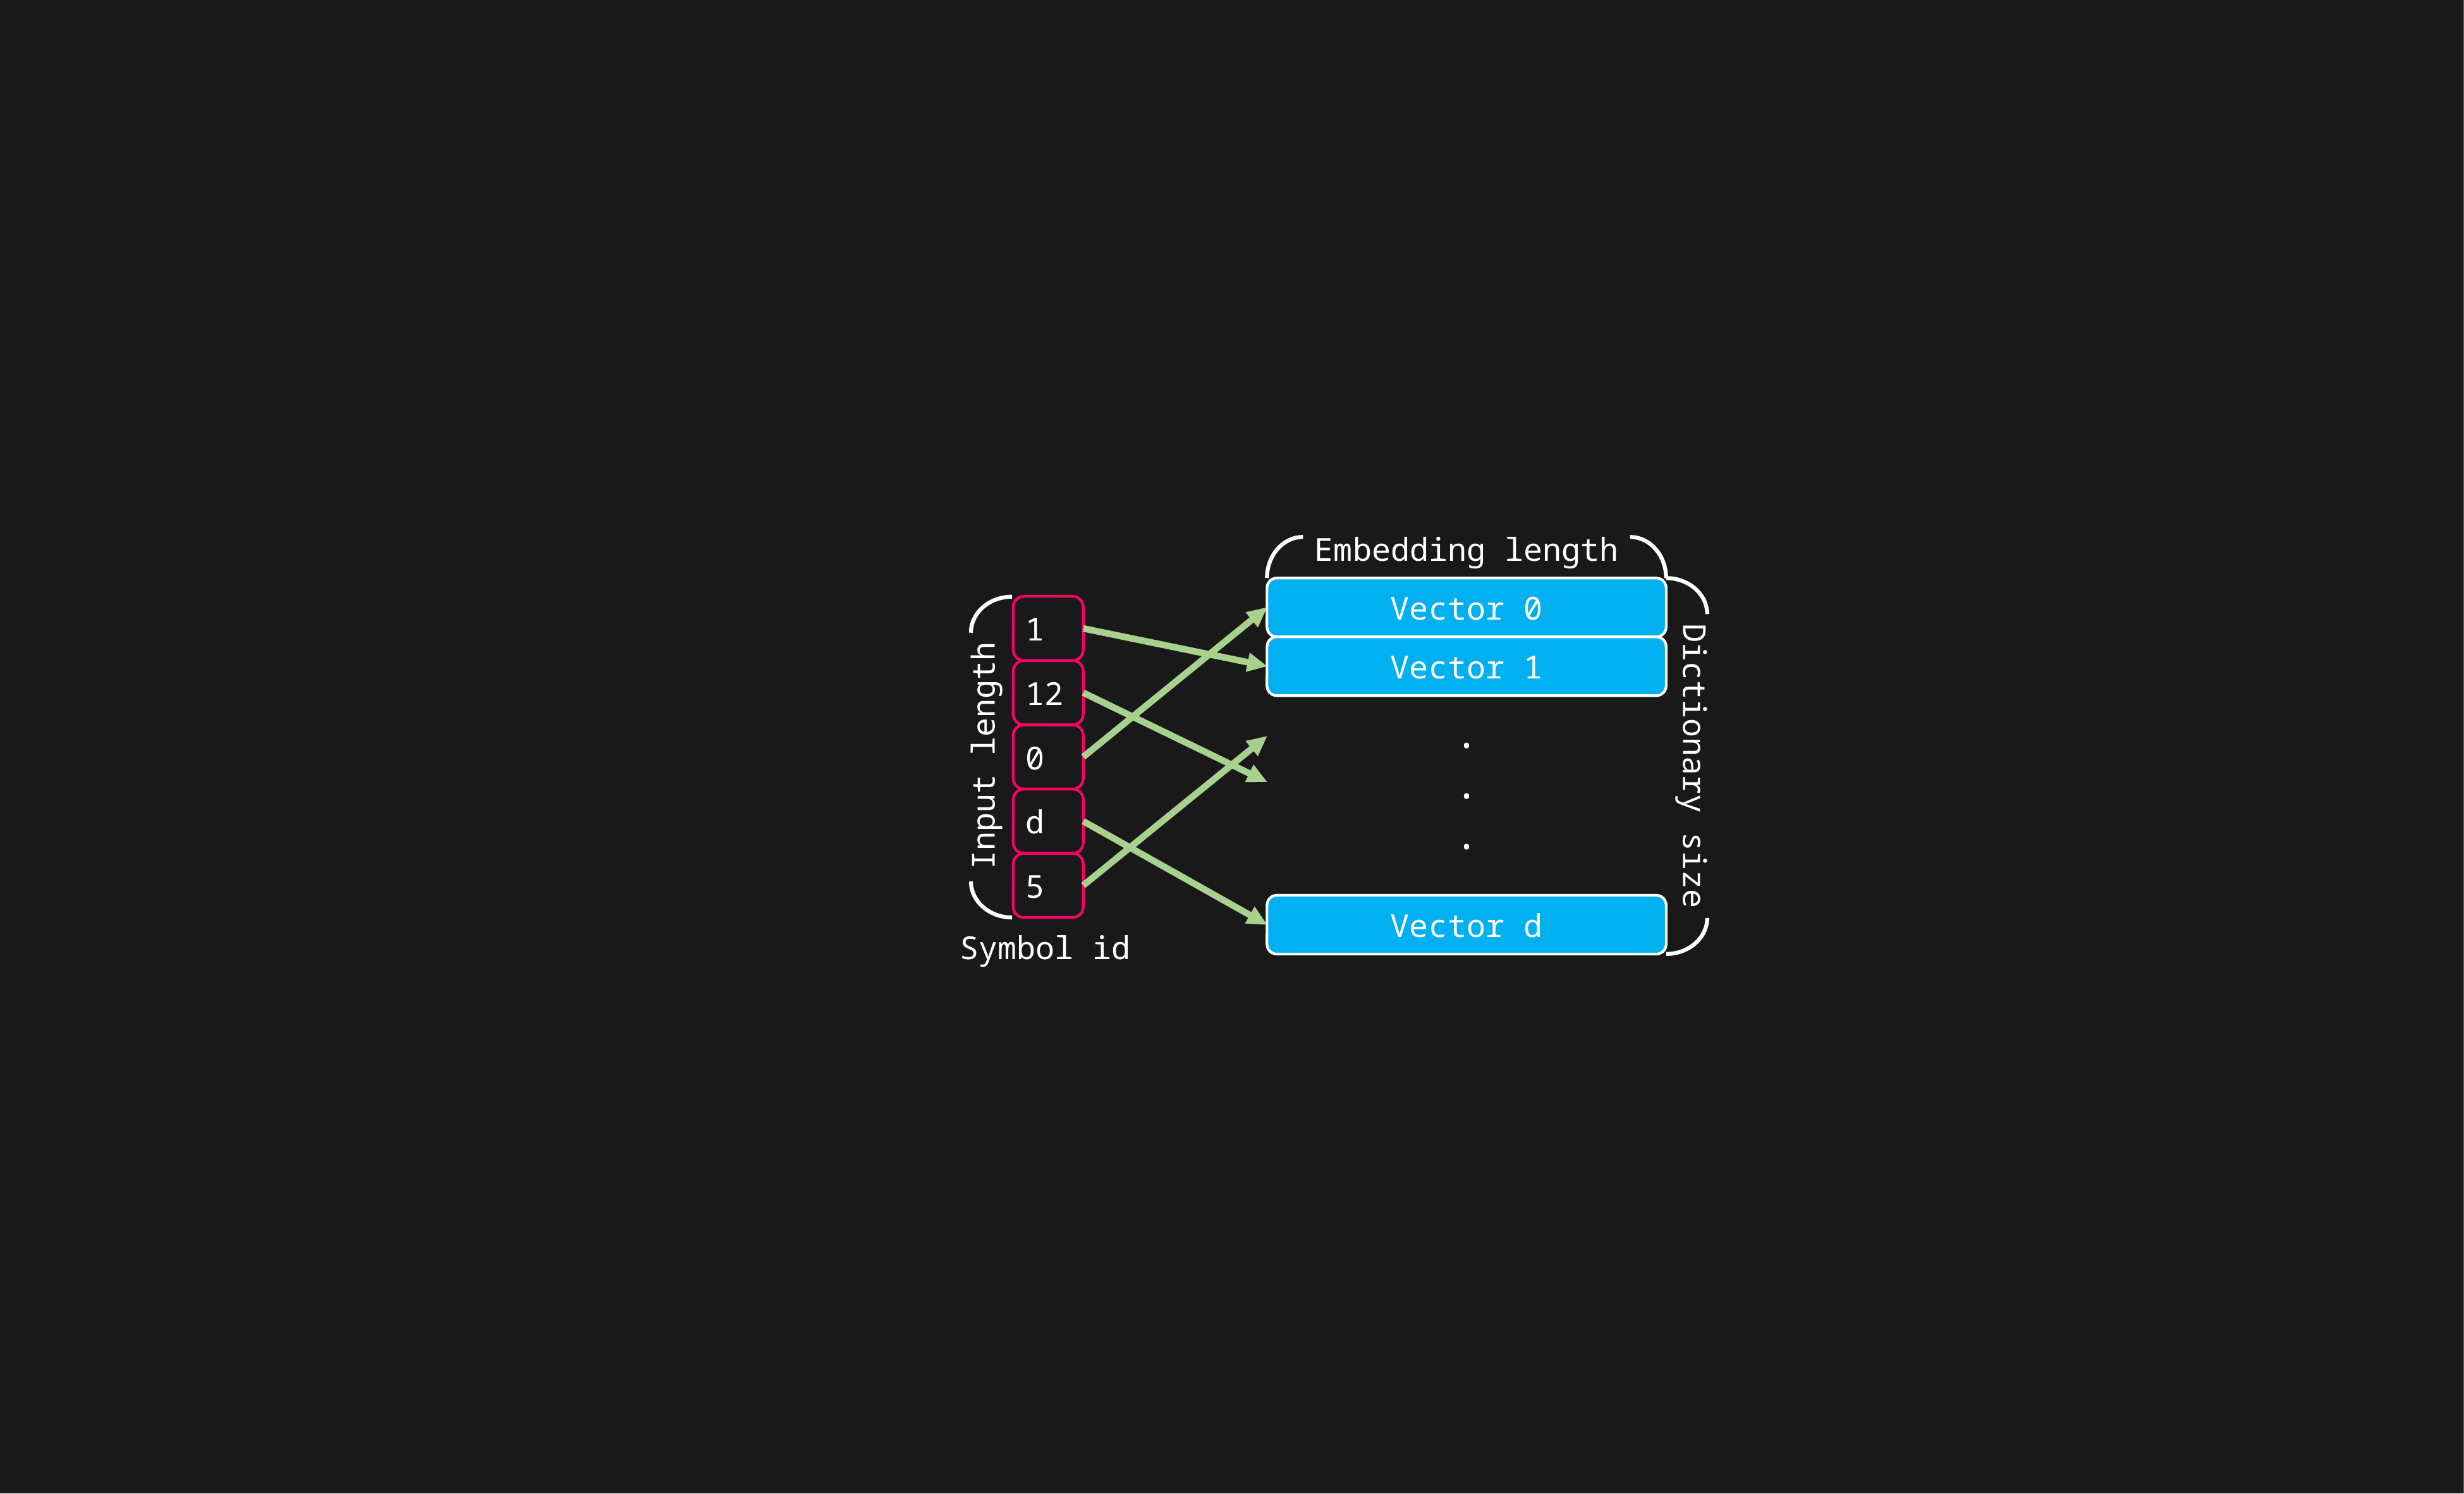

Embedding length

Vector 0

1
Vector 1
12
0
Input length
Dictionary size
.
.
.
d

5

Vector d
Symbol id